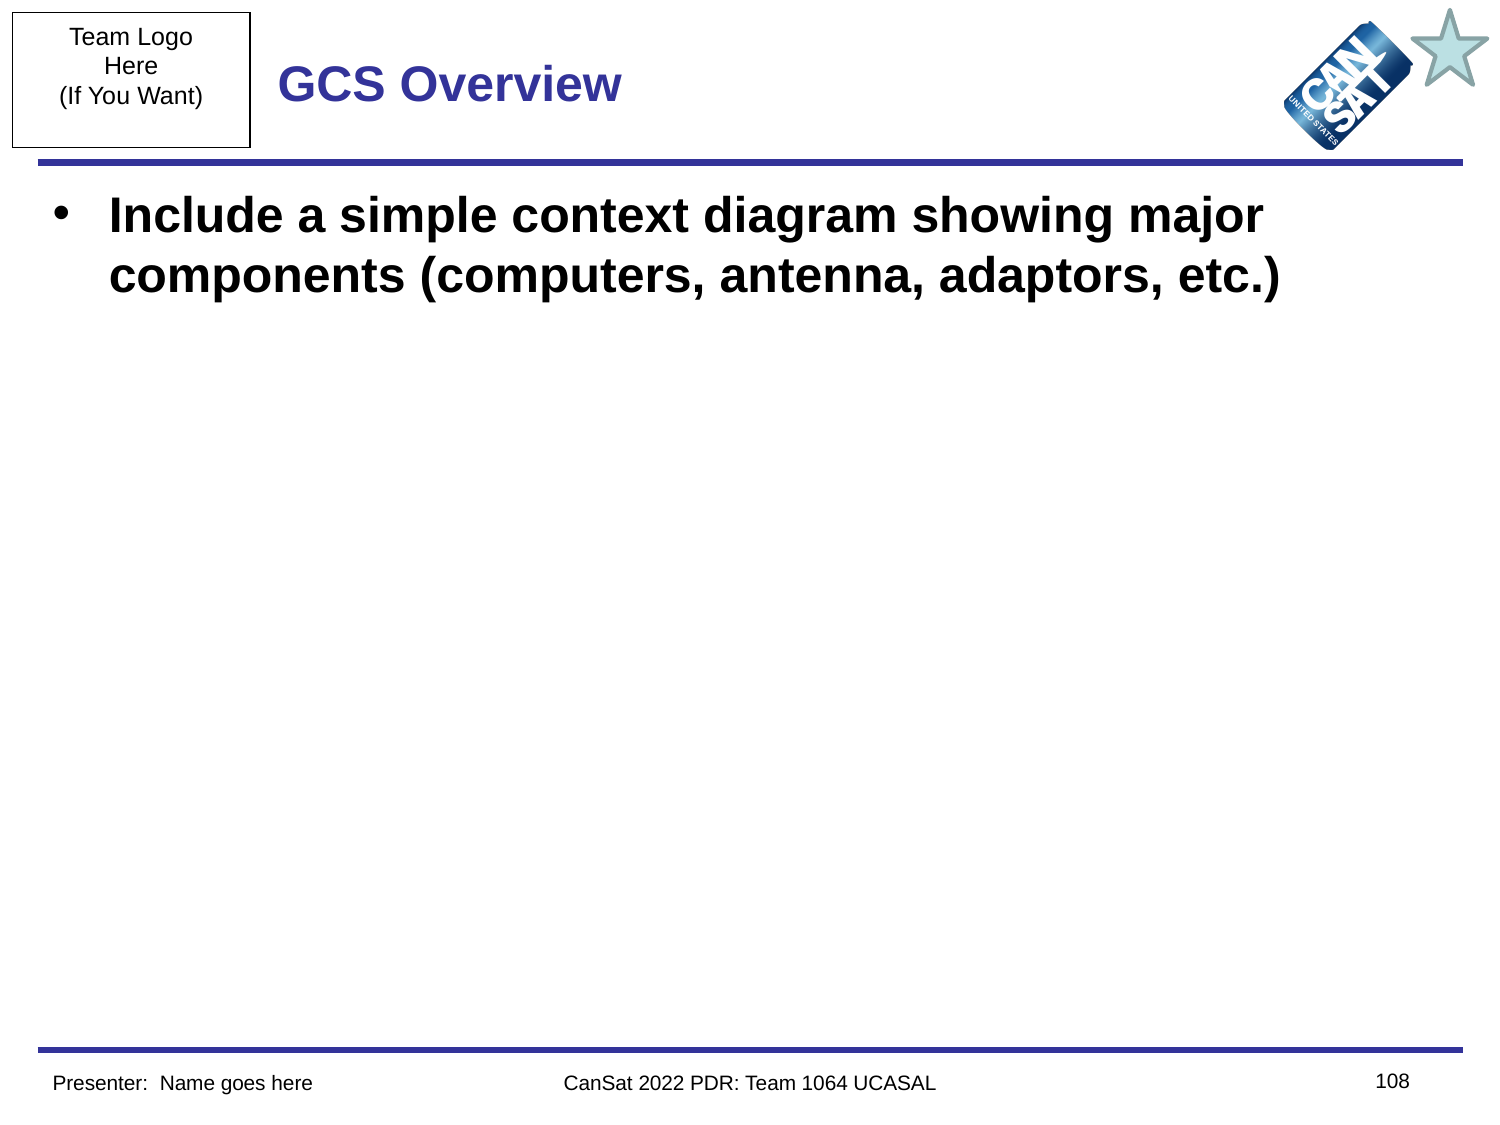

# GCS Overview
Include a simple context diagram showing major components (computers, antenna, adaptors, etc.)

108
Presenter:  Name goes here
CanSat 2022 PDR: Team 1064 UCASAL